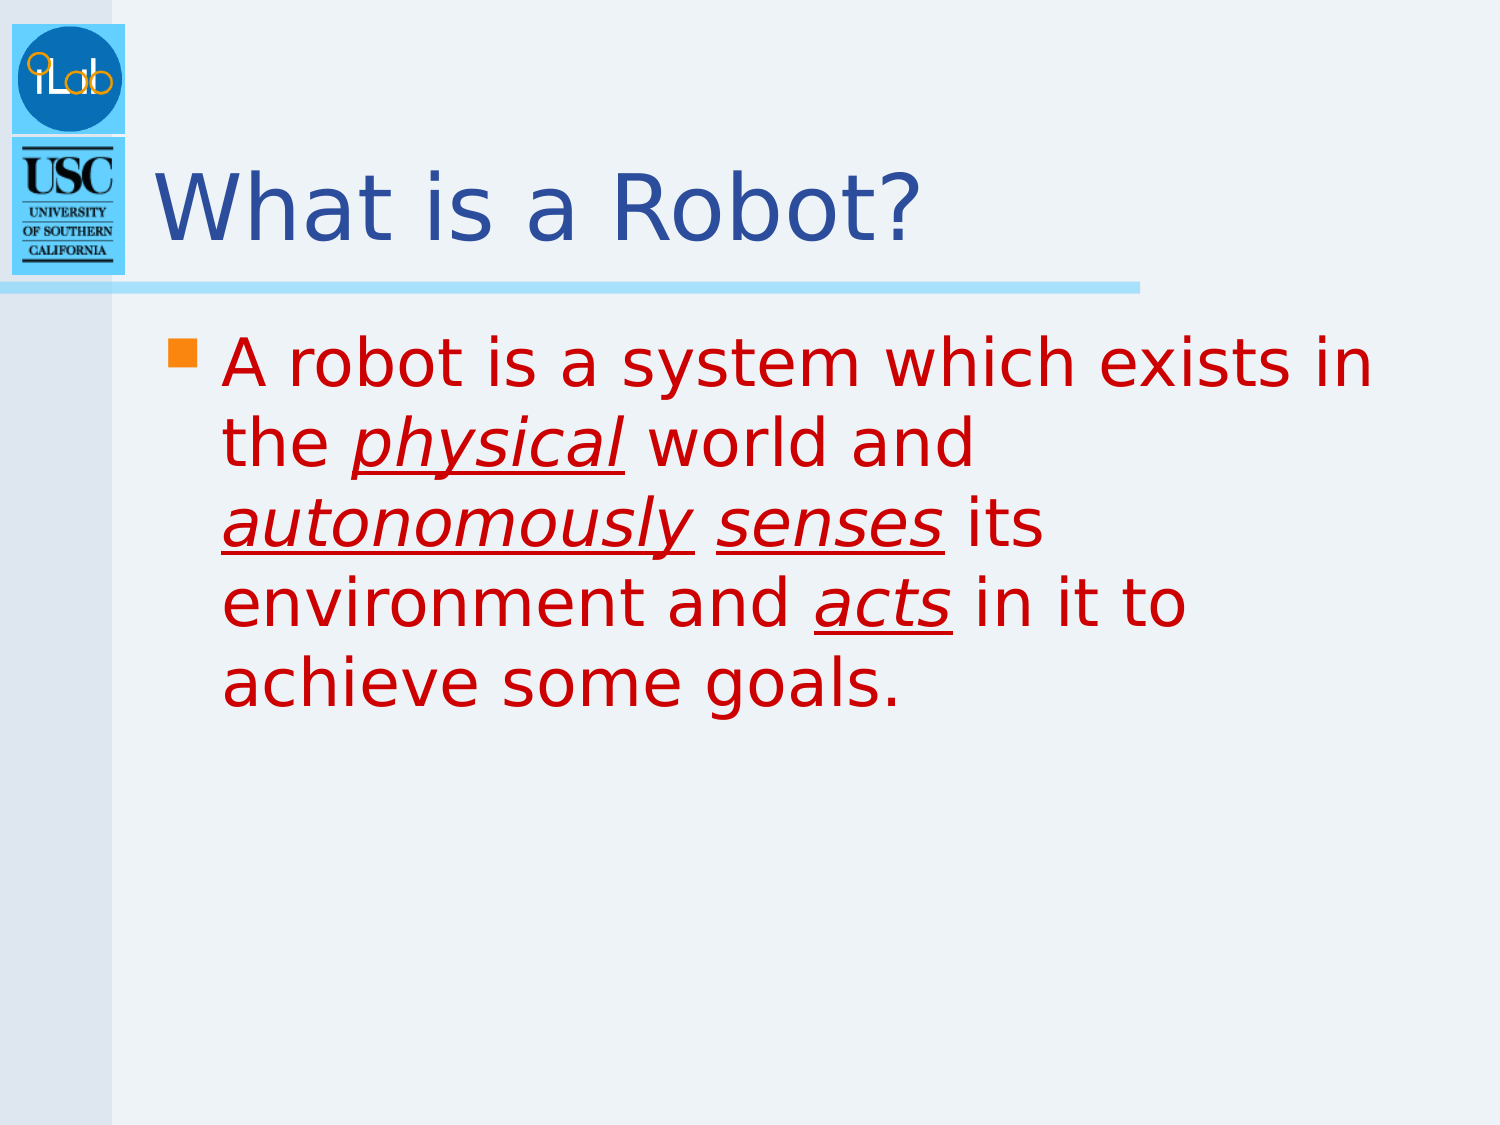

# What is a Robot?
A robot is a system which exists in the physical world and autonomously senses its environment and acts in it to achieve some goals.